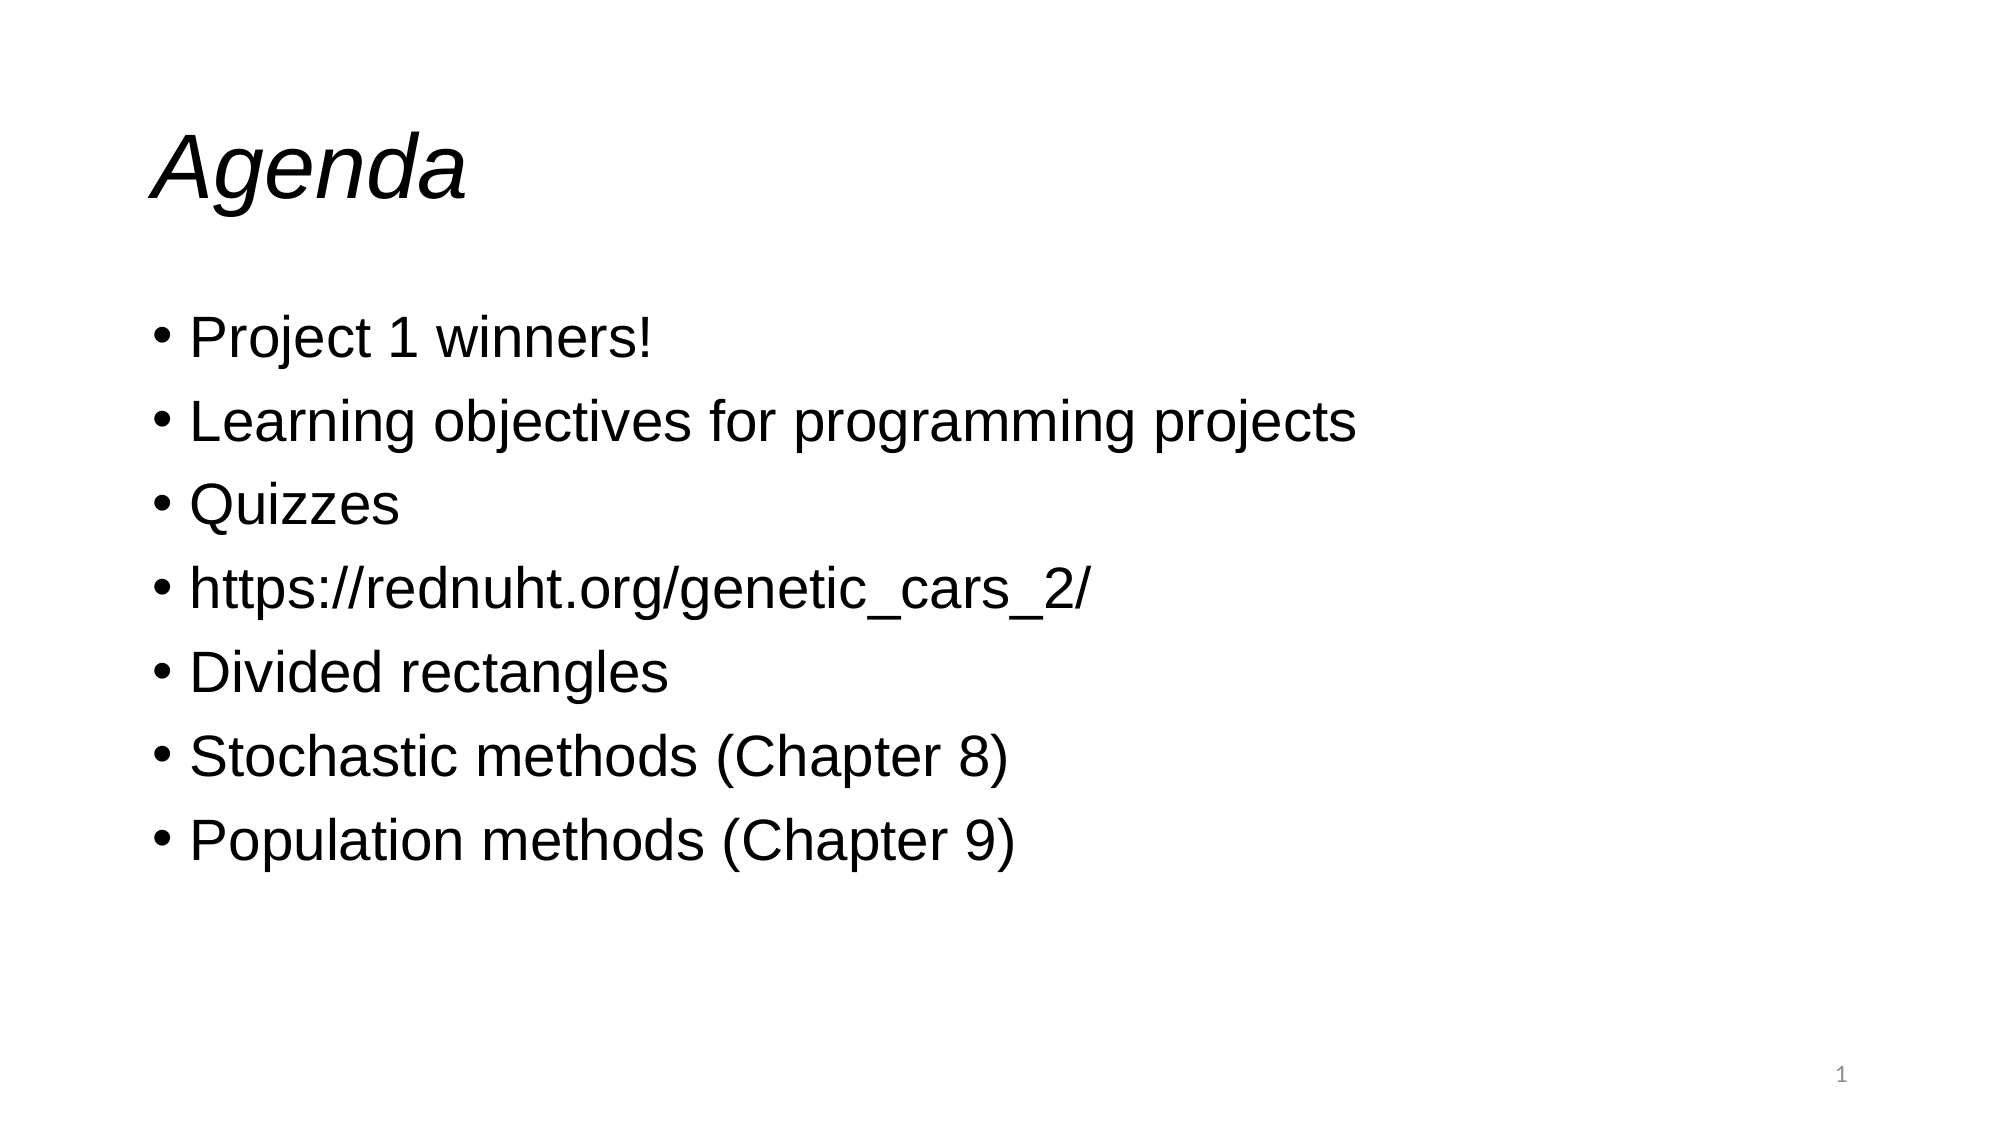

# Agenda
Project 1 winners!
Learning objectives for programming projects
Quizzes
https://rednuht.org/genetic_cars_2/
Divided rectangles
Stochastic methods (Chapter 8)
Population methods (Chapter 9)

1